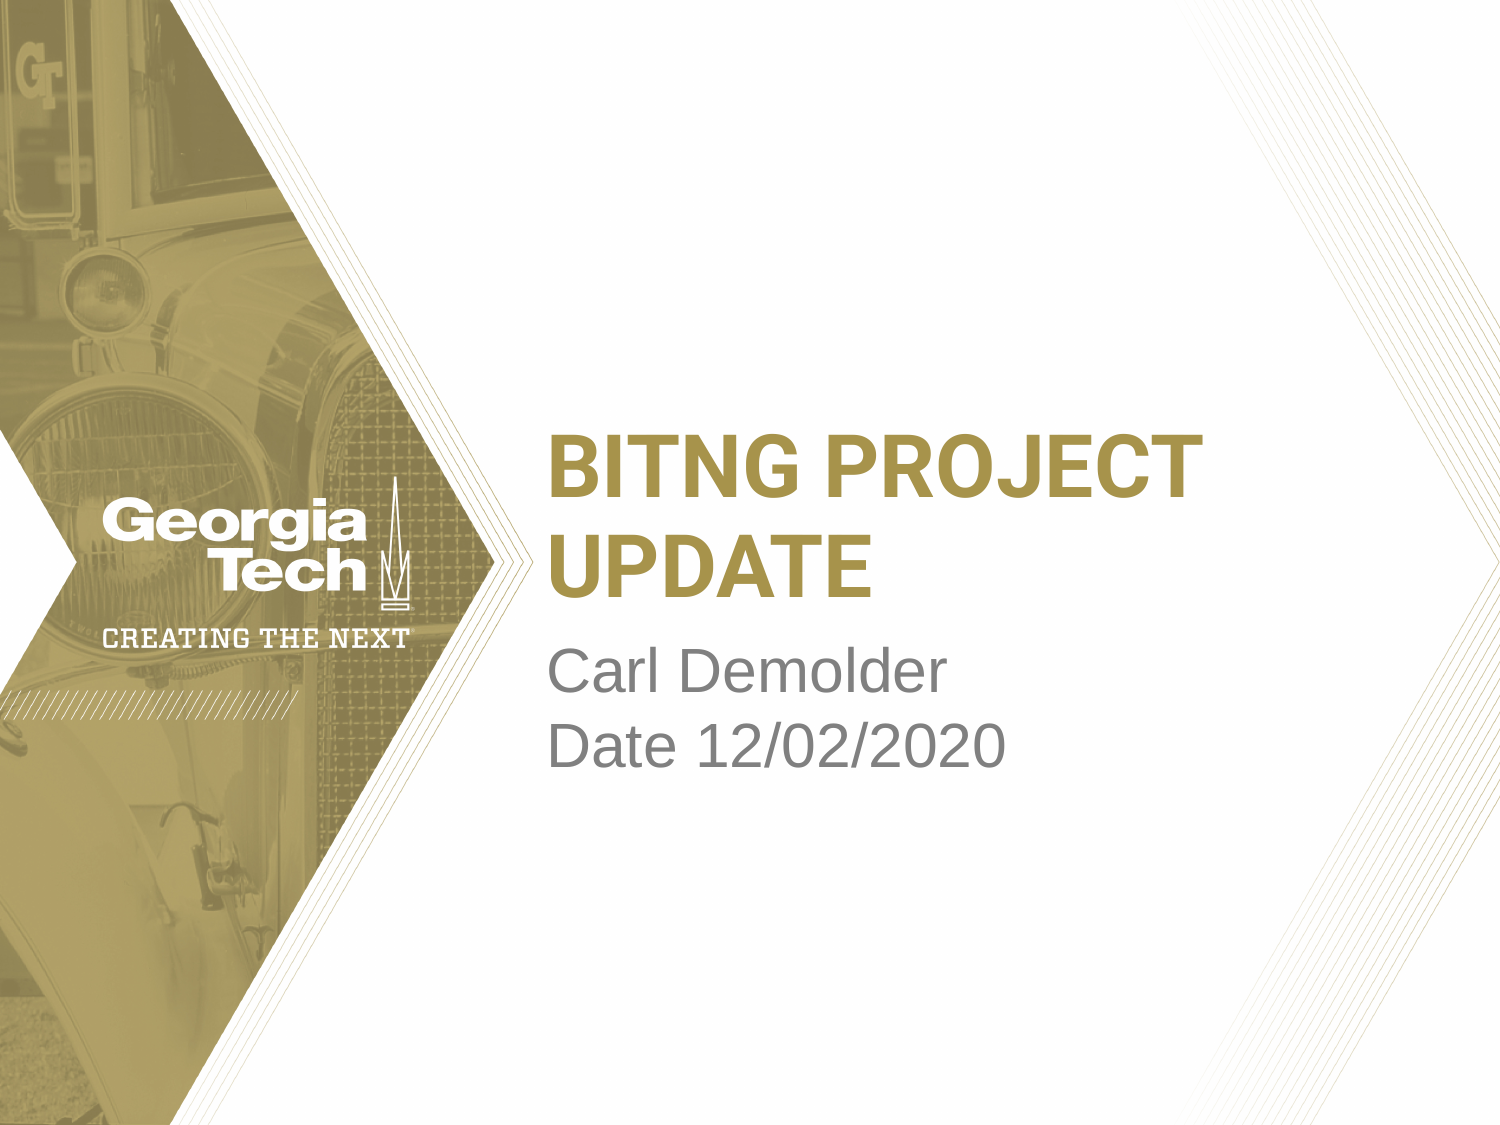

# BITNG PROJECT UPDATE
Carl Demolder
Date 12/02/2020